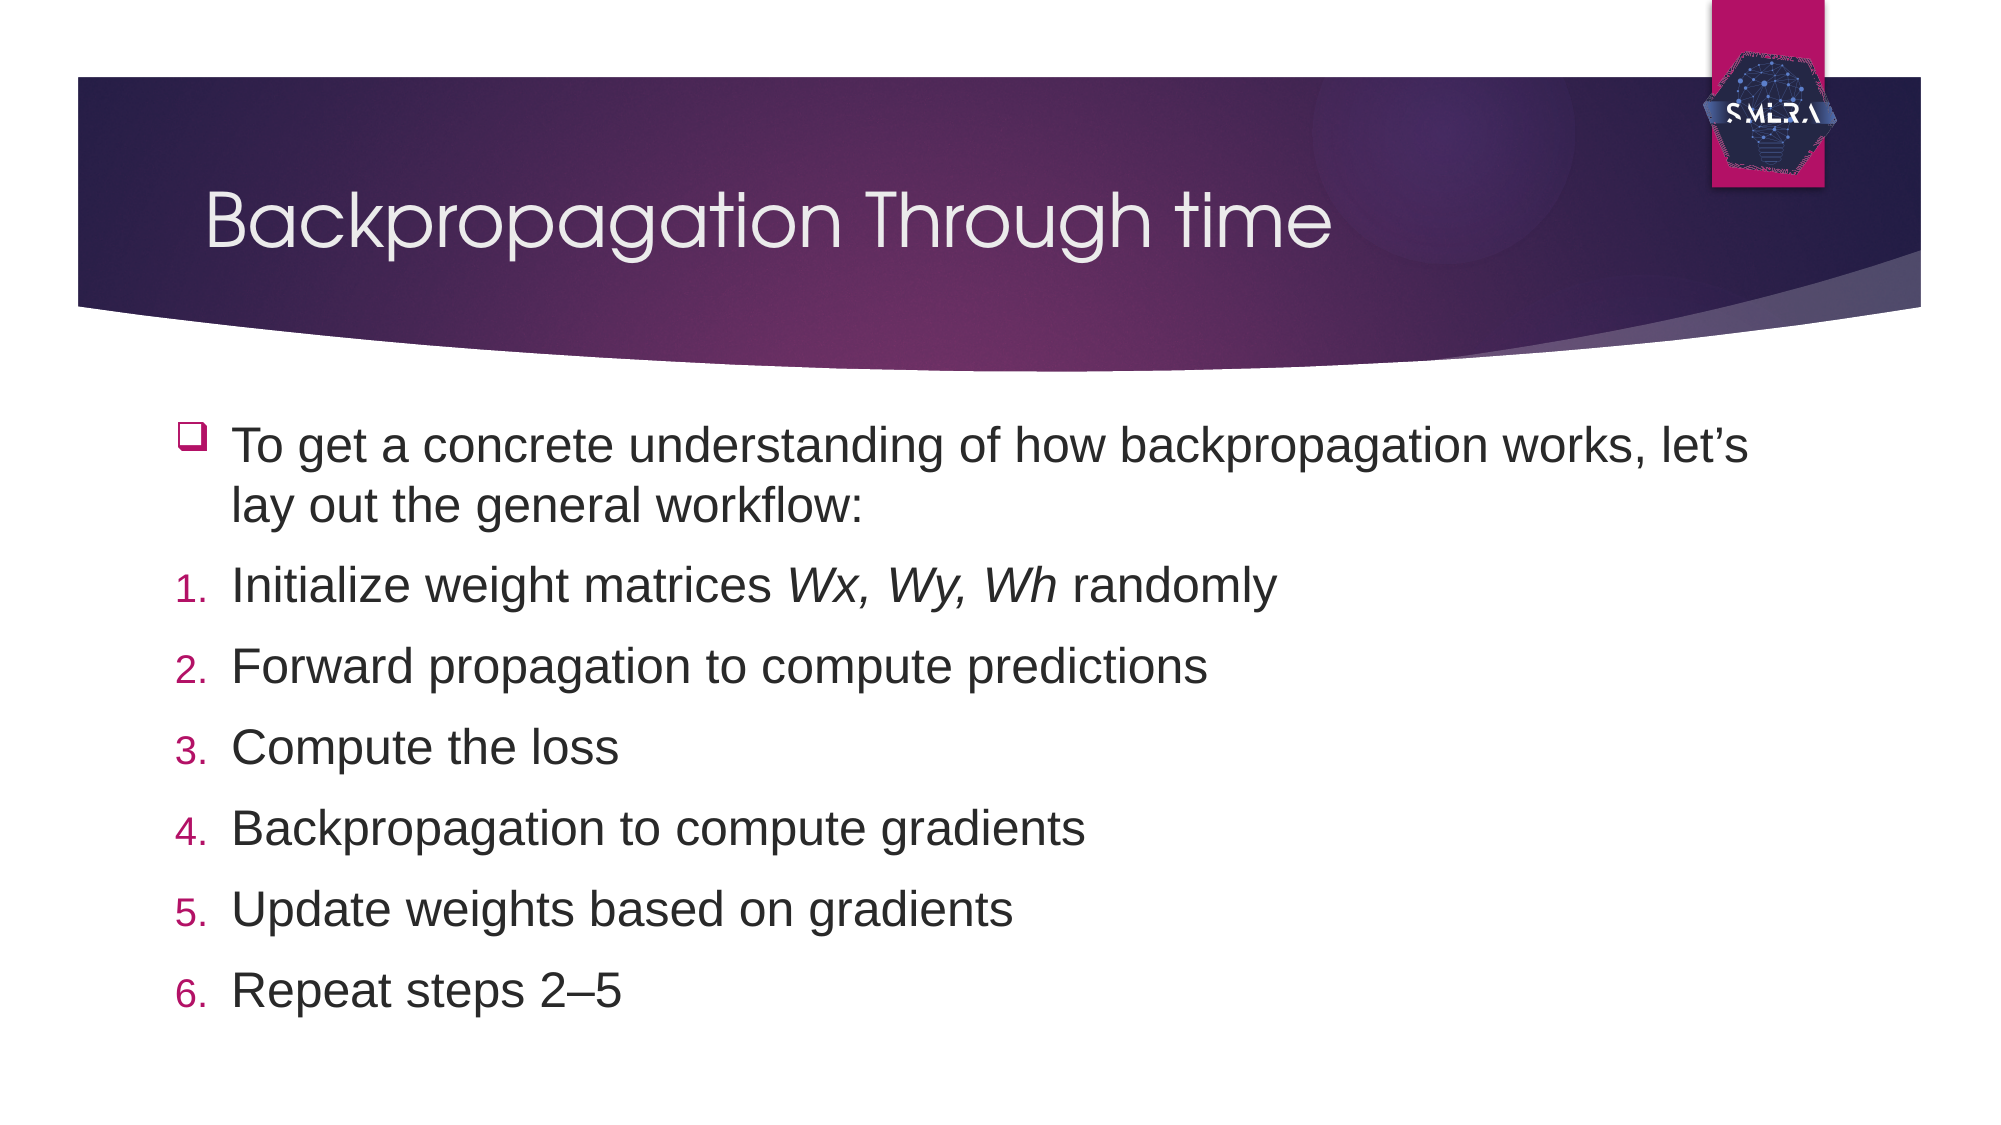

# Backpropagation Through time
To get a concrete understanding of how backpropagation works, let’s lay out the general workflow:
Initialize weight matrices Wx, Wy, Wh randomly
Forward propagation to compute predictions
Compute the loss
Backpropagation to compute gradients
Update weights based on gradients
Repeat steps 2–5